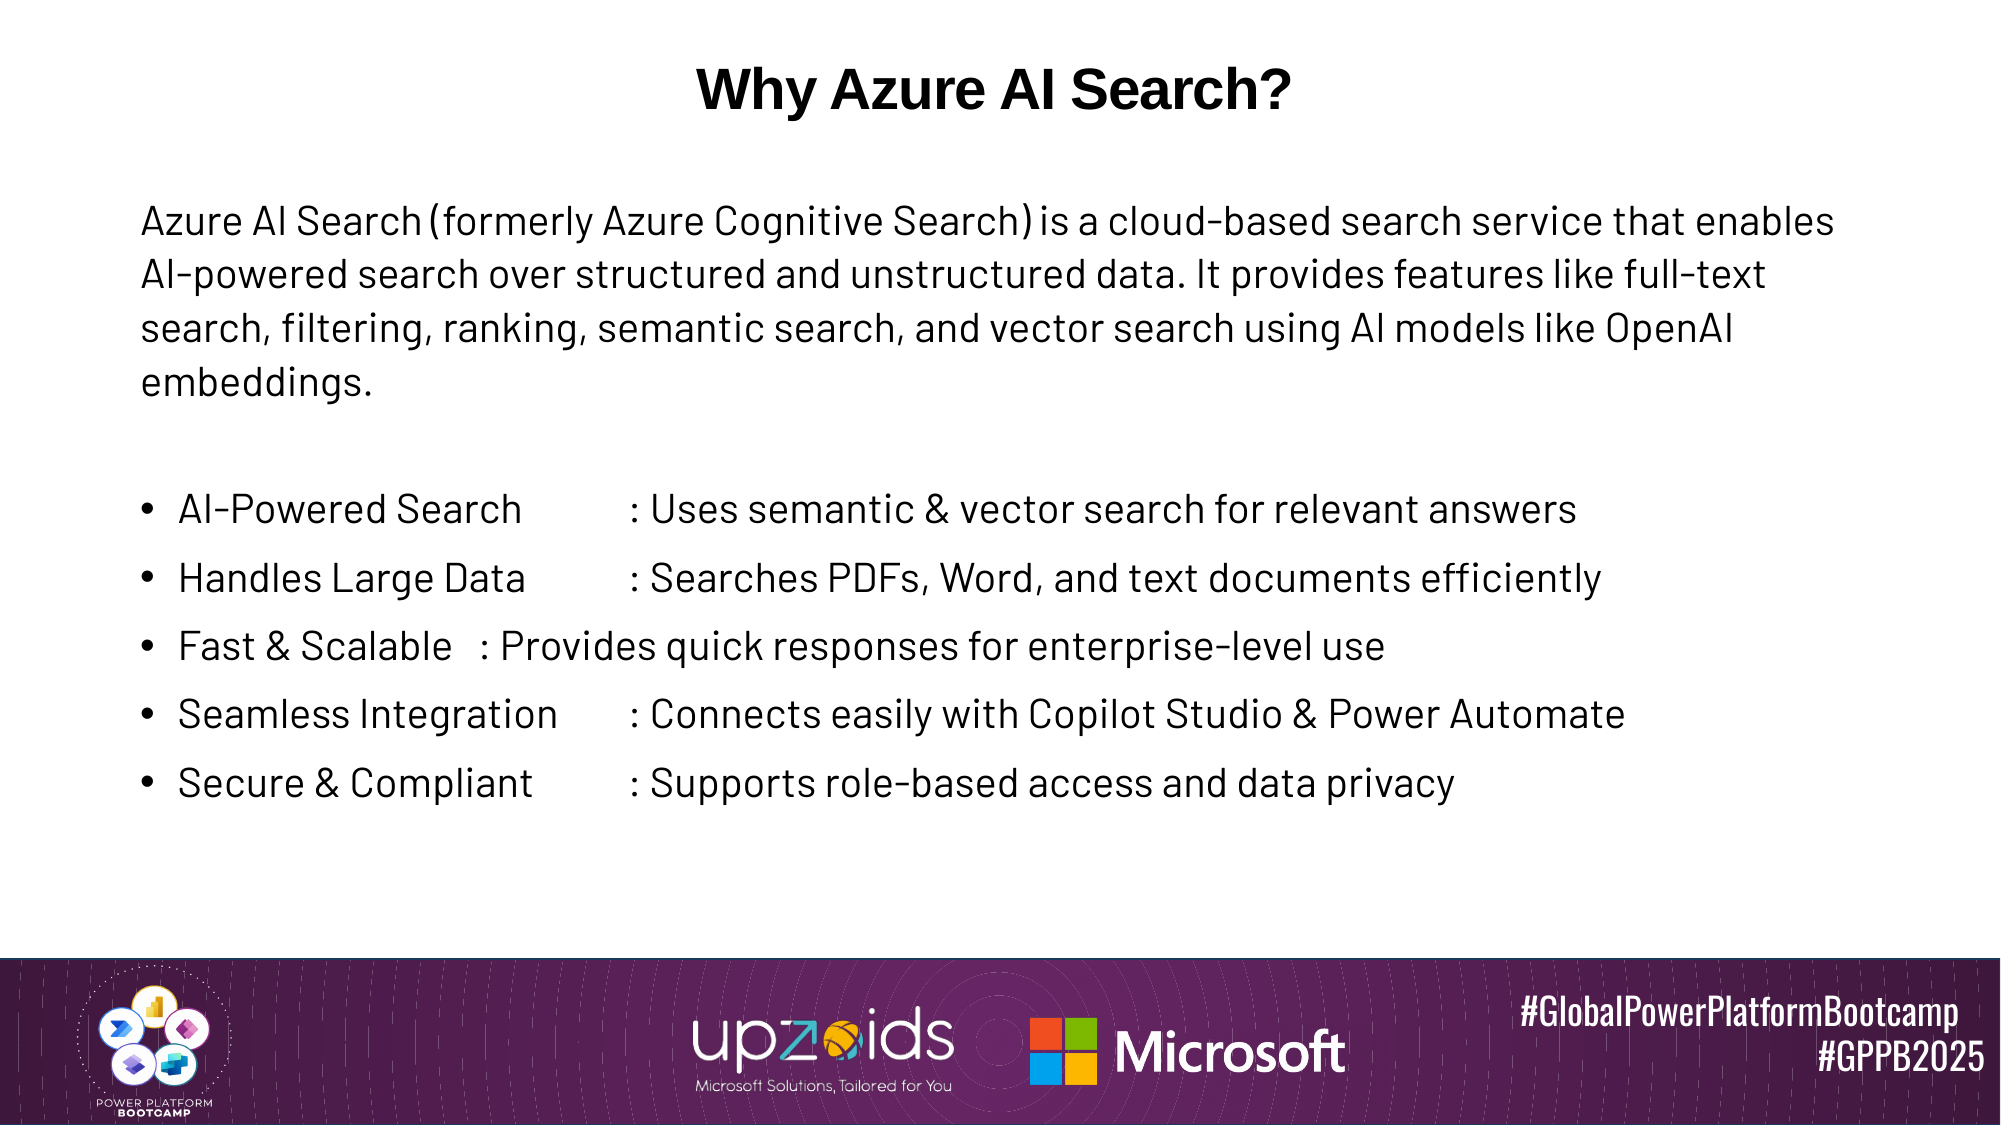

# Why Azure AI Search?
Azure AI Search (formerly Azure Cognitive Search) is a cloud-based search service that enables AI-powered search over structured and unstructured data. It provides features like full-text search, filtering, ranking, semantic search, and vector search using AI models like OpenAI embeddings.
AI-Powered Search 	: Uses semantic & vector search for relevant answers
Handles Large Data	: Searches PDFs, Word, and text documents efficiently
Fast & Scalable 	: Provides quick responses for enterprise-level use
Seamless Integration 	: Connects easily with Copilot Studio & Power Automate
Secure & Compliant 	: Supports role-based access and data privacy